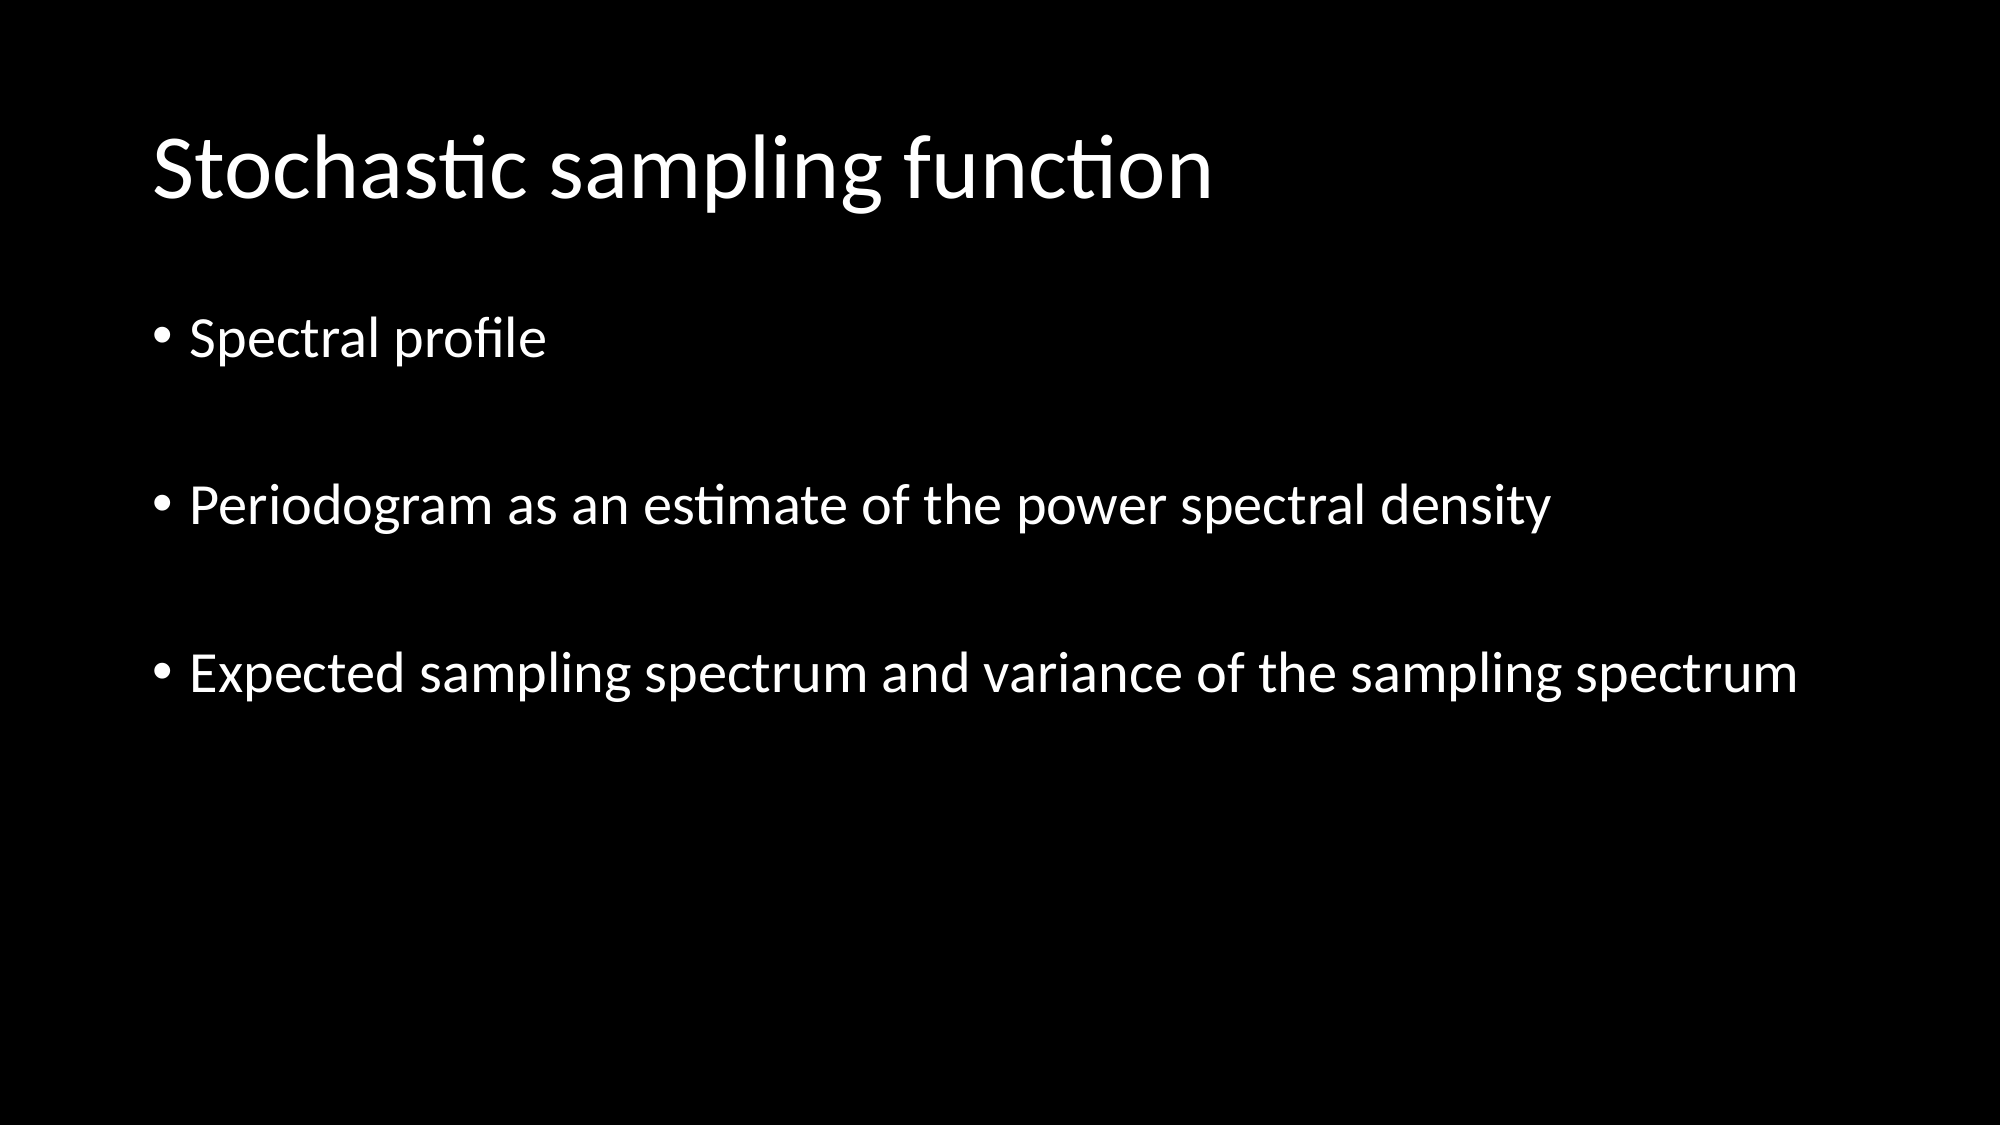

# Stochastic sampling function
Spectral profile

Periodogram as an estimate of the power spectral density

Expected sampling spectrum and variance of the sampling spectrum